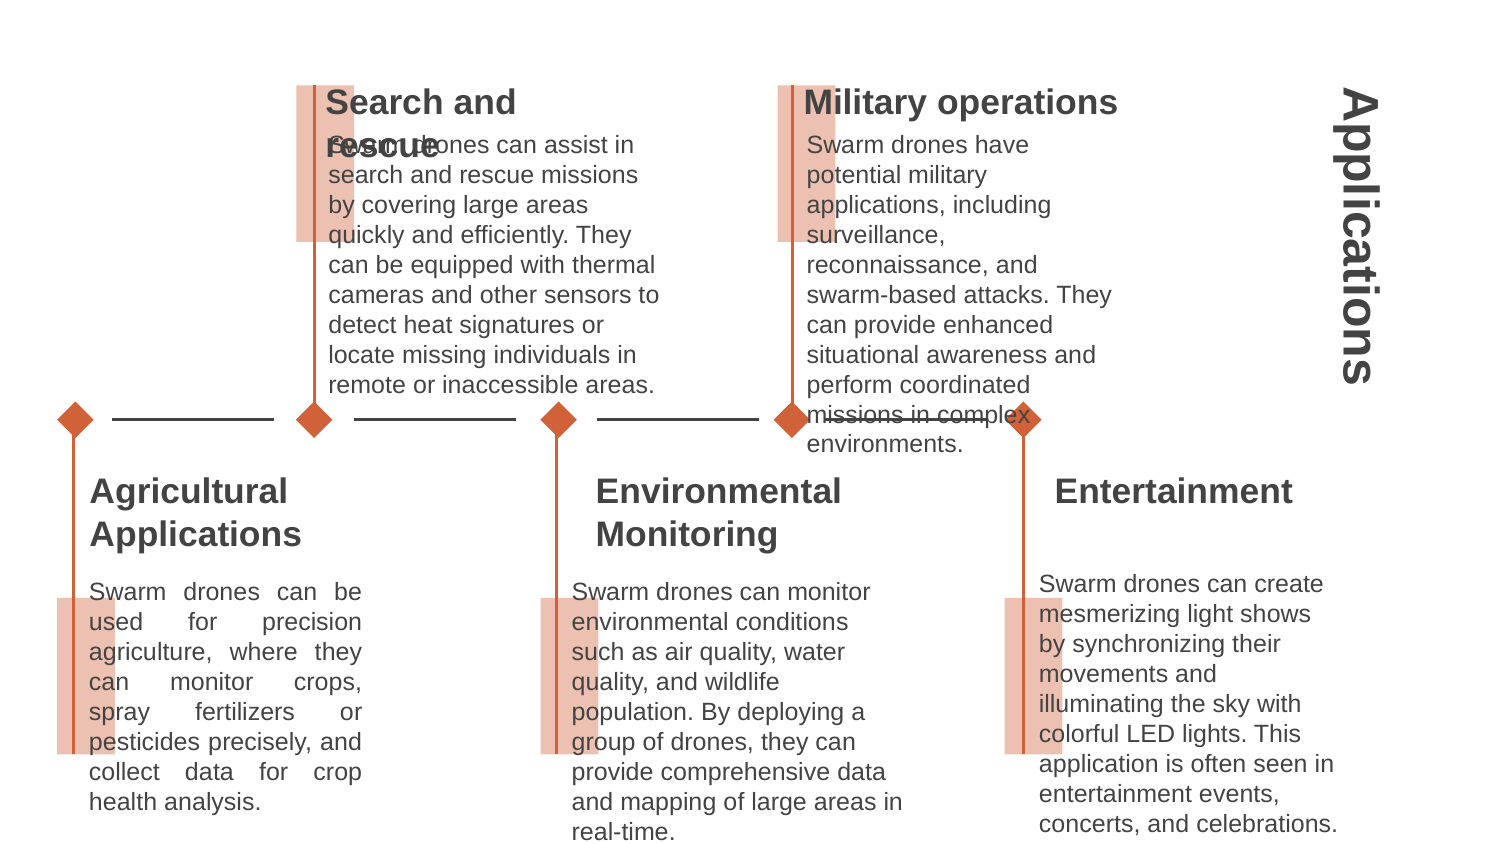

Search and rescue
Military operations

Swarm drones can assist in search and rescue missions by covering large areas quickly and efficiently. They can be equipped with thermal cameras and other sensors to detect heat signatures or locate missing individuals in remote or inaccessible areas.
Swarm drones have potential military applications, including surveillance, reconnaissance, and swarm-based attacks. They can provide enhanced situational awareness and perform coordinated missions in complex environments.
# Applications

Agricultural Applications
Environmental Monitoring
Entertainment
Swarm drones can create mesmerizing light shows by synchronizing their movements and illuminating the sky with colorful LED lights. This application is often seen in entertainment events, concerts, and celebrations.
Swarm drones can be used for precision agriculture, where they can monitor crops, spray fertilizers or pesticides precisely, and collect data for crop health analysis.
Swarm drones can monitor environmental conditions such as air quality, water quality, and wildlife population. By deploying a group of drones, they can provide comprehensive data and mapping of large areas in real-time.